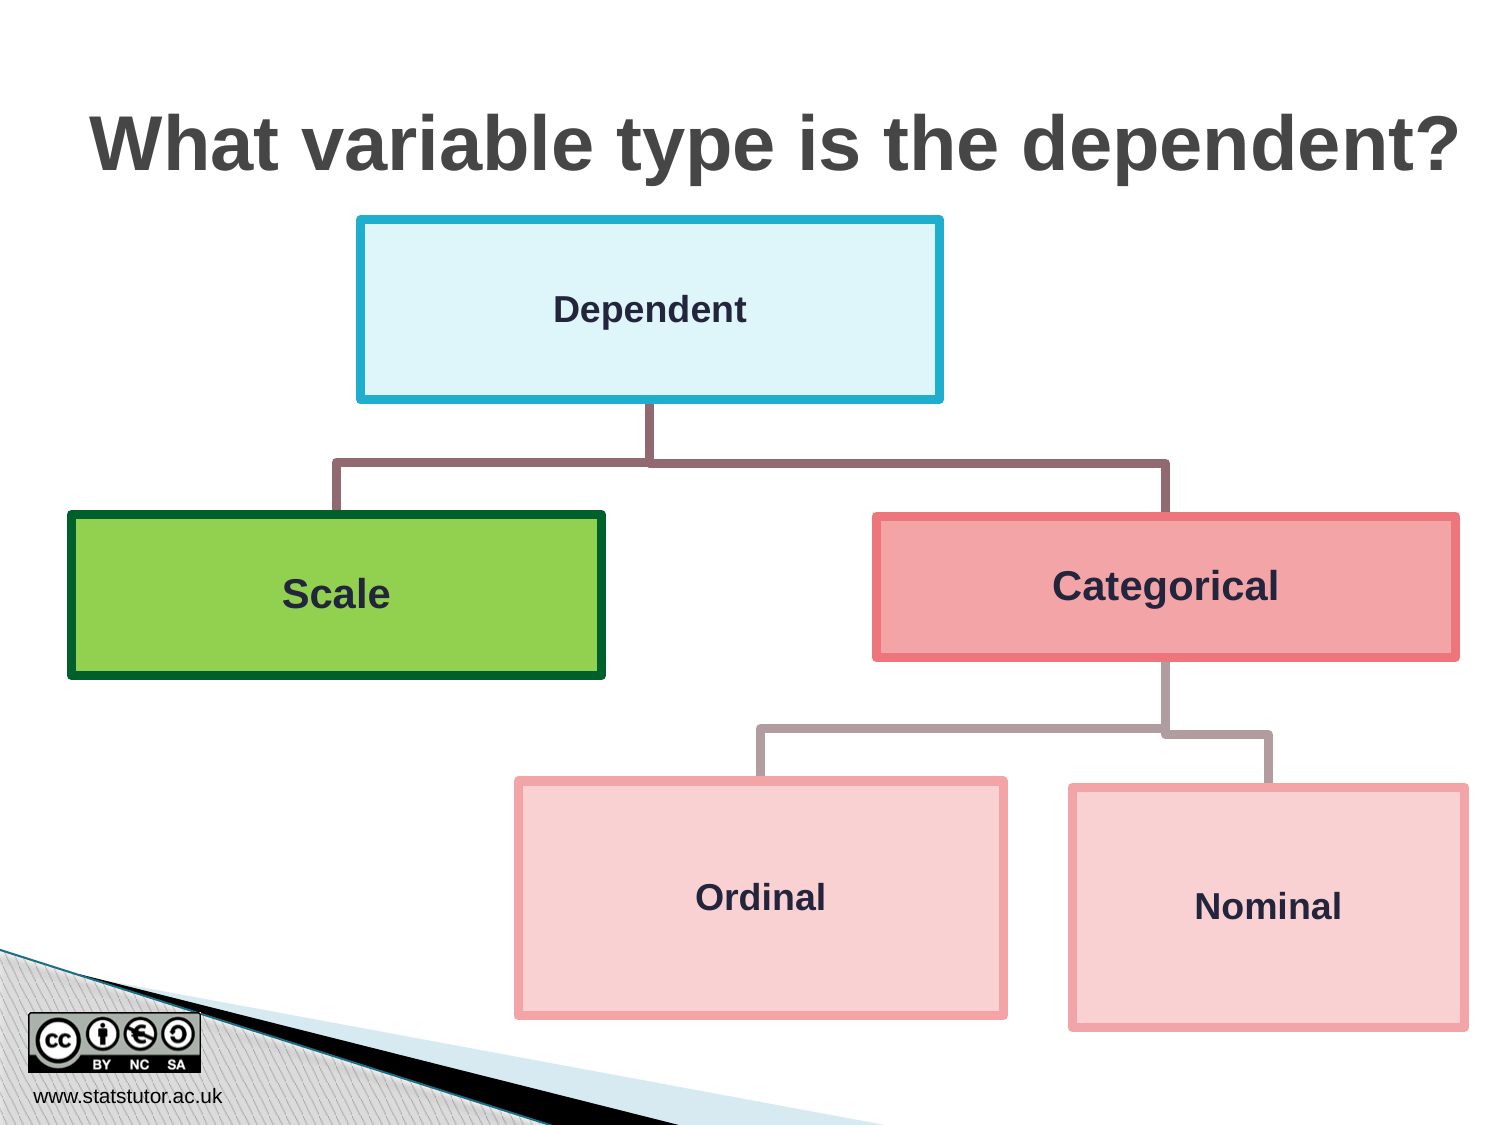

# What variable type is the dependent?
Dependent
Scale
Categorical
Ordinal
Nominal
www.statstutor.ac.uk